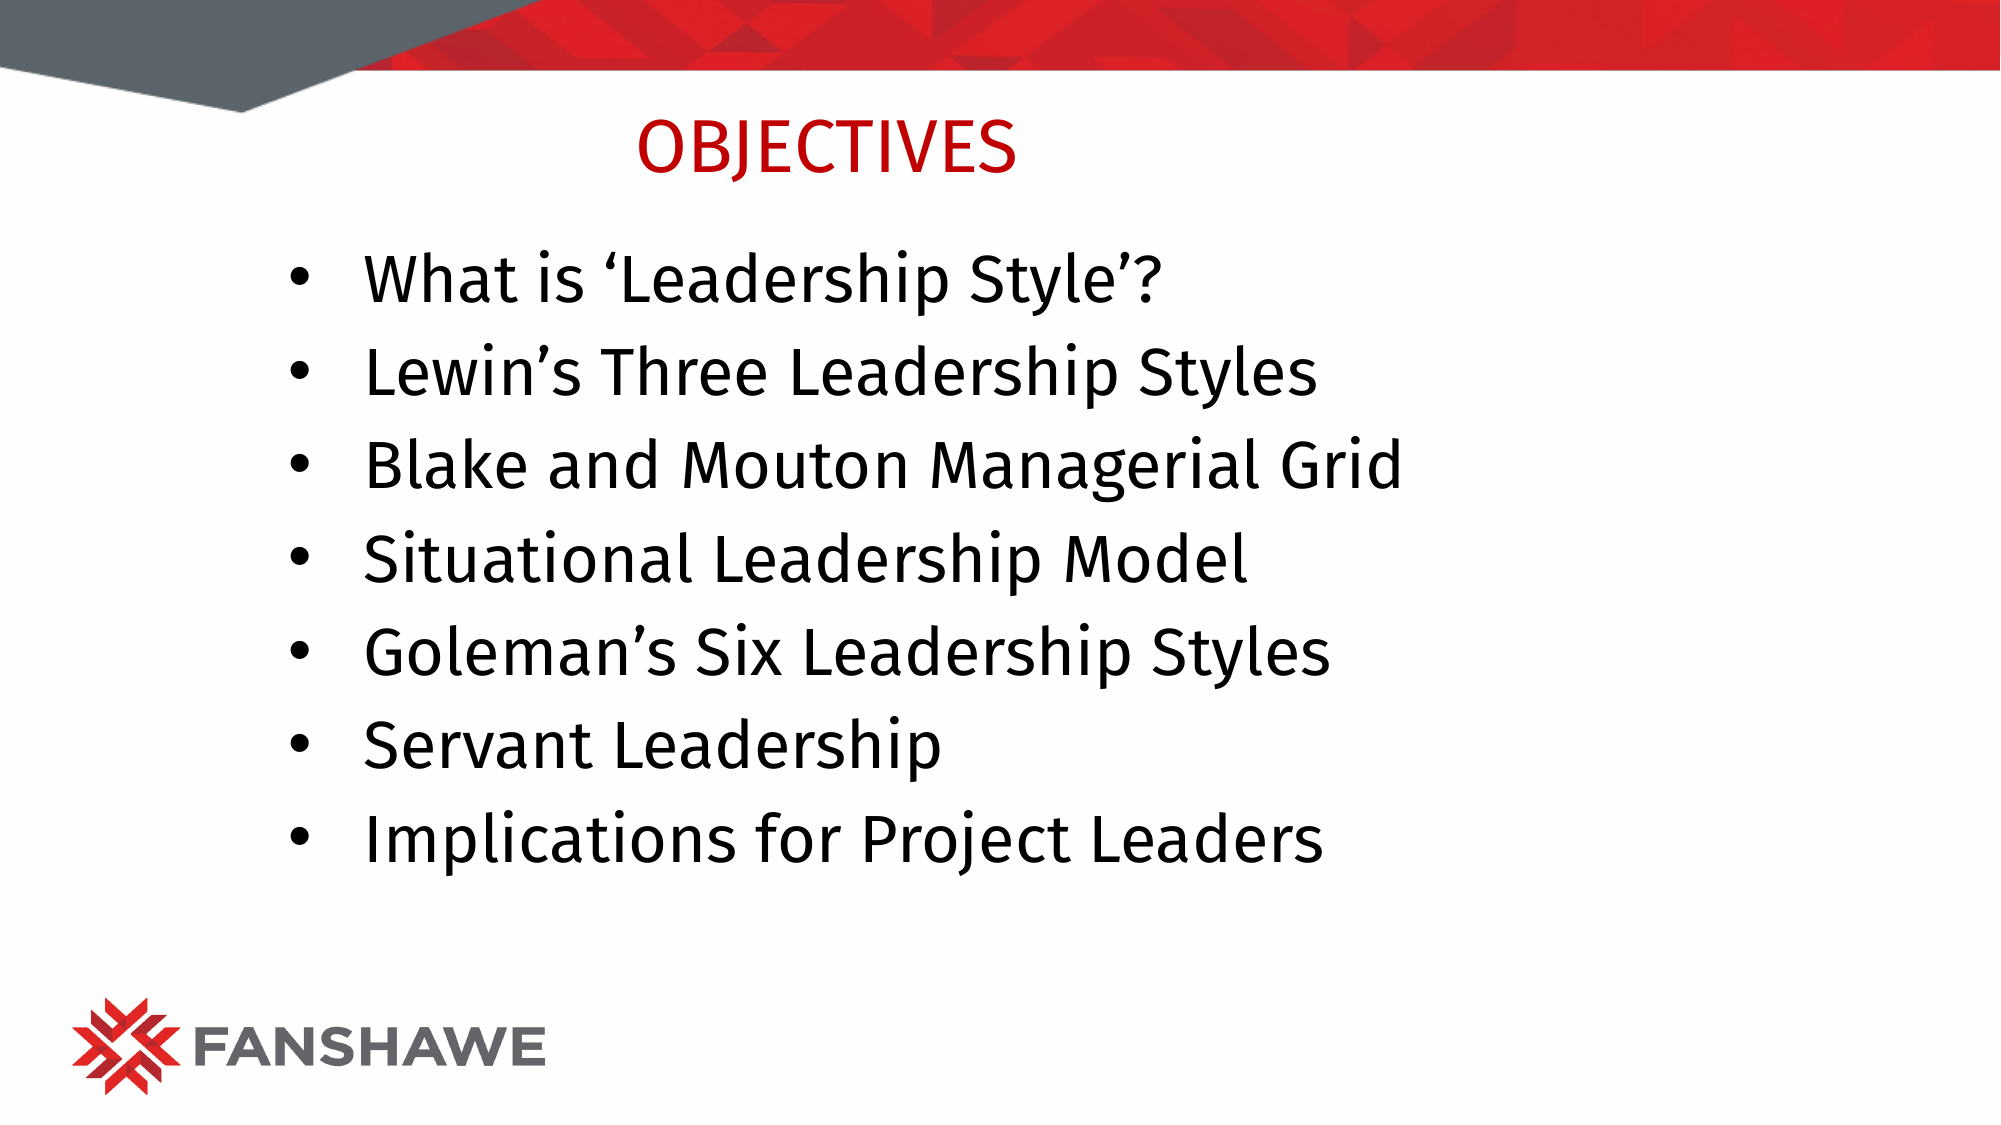

# Objectives
What is ‘Leadership Style’?
Lewin’s Three Leadership Styles
Blake and Mouton Managerial Grid
Situational Leadership Model
Goleman’s Six Leadership Styles
Servant Leadership
Implications for Project Leaders